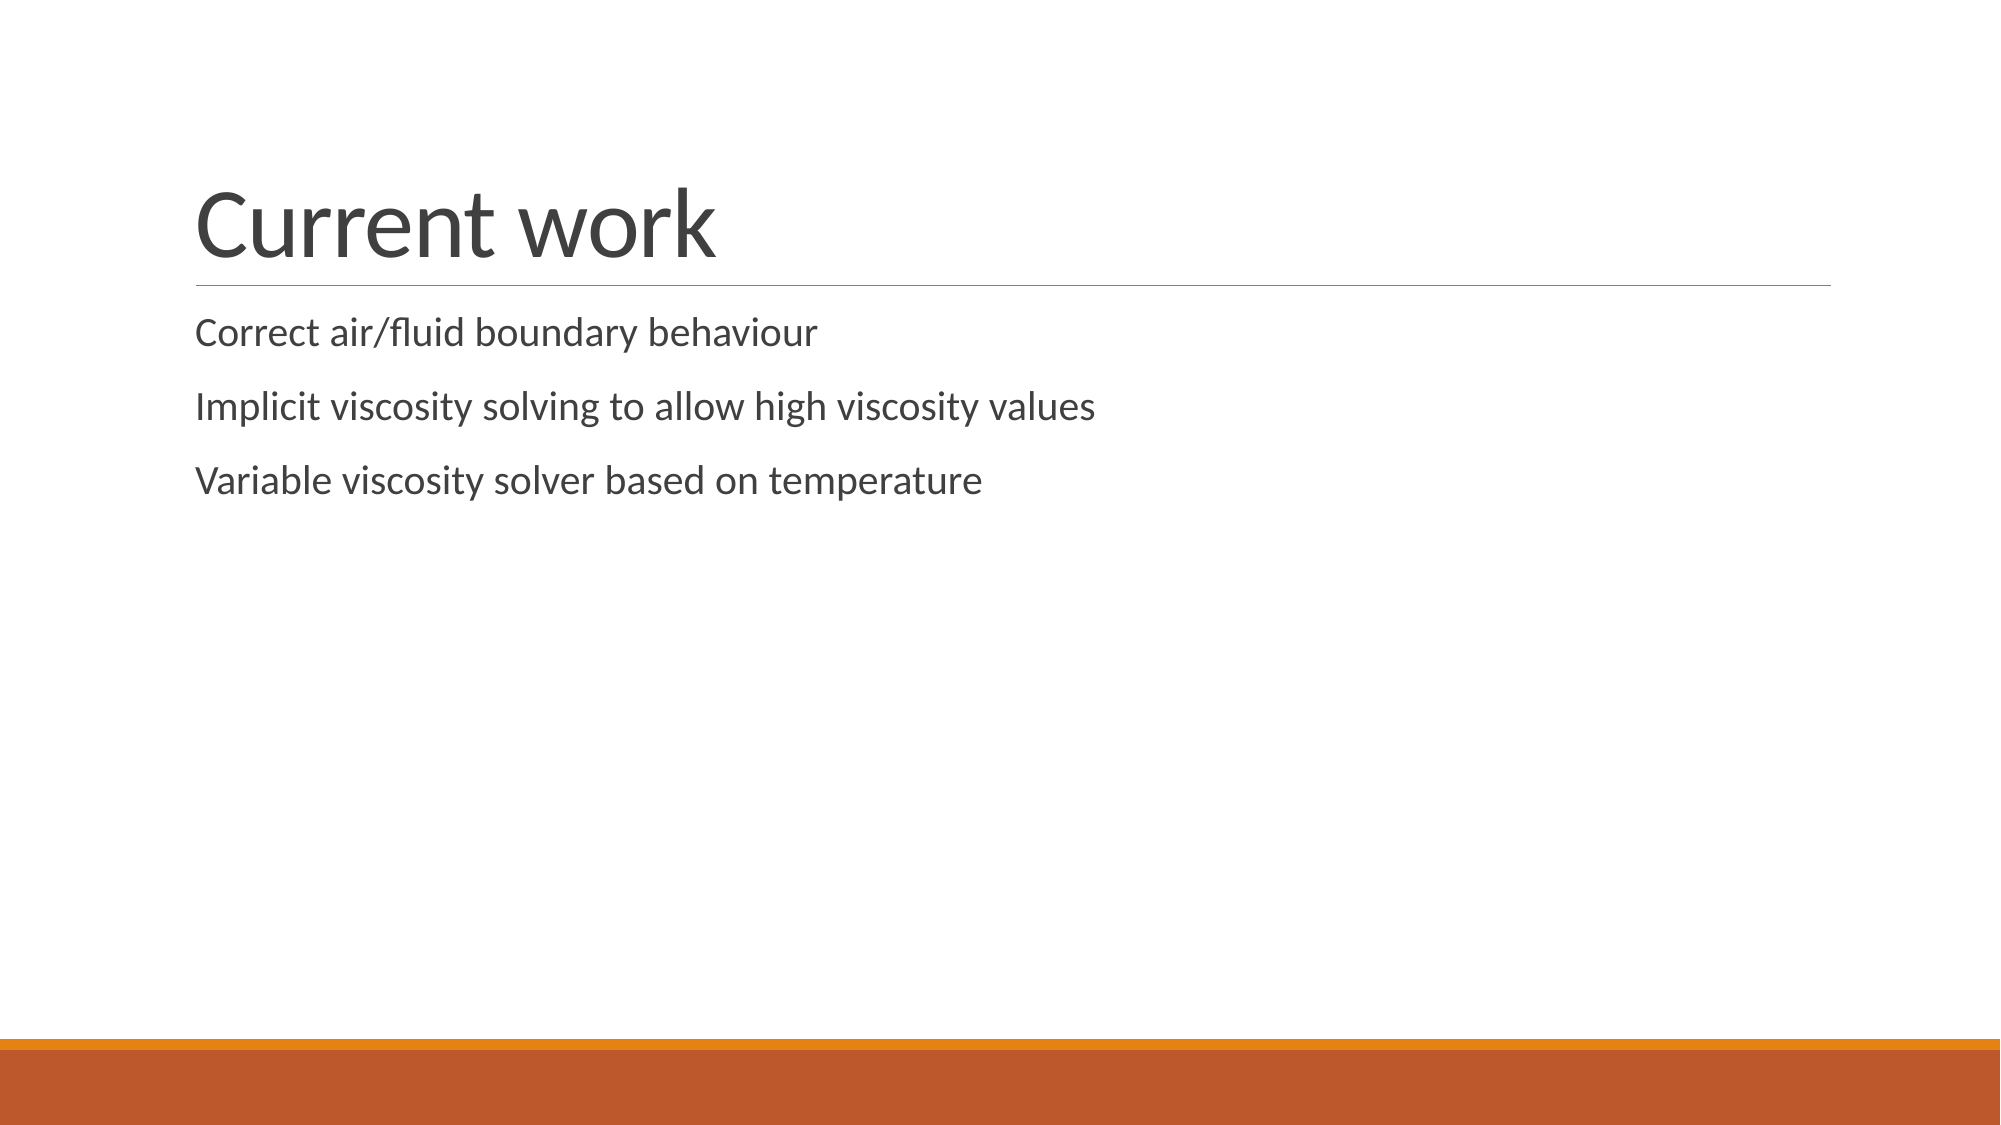

# Current work
Correct air/fluid boundary behaviour
Implicit viscosity solving to allow high viscosity values
Variable viscosity solver based on temperature